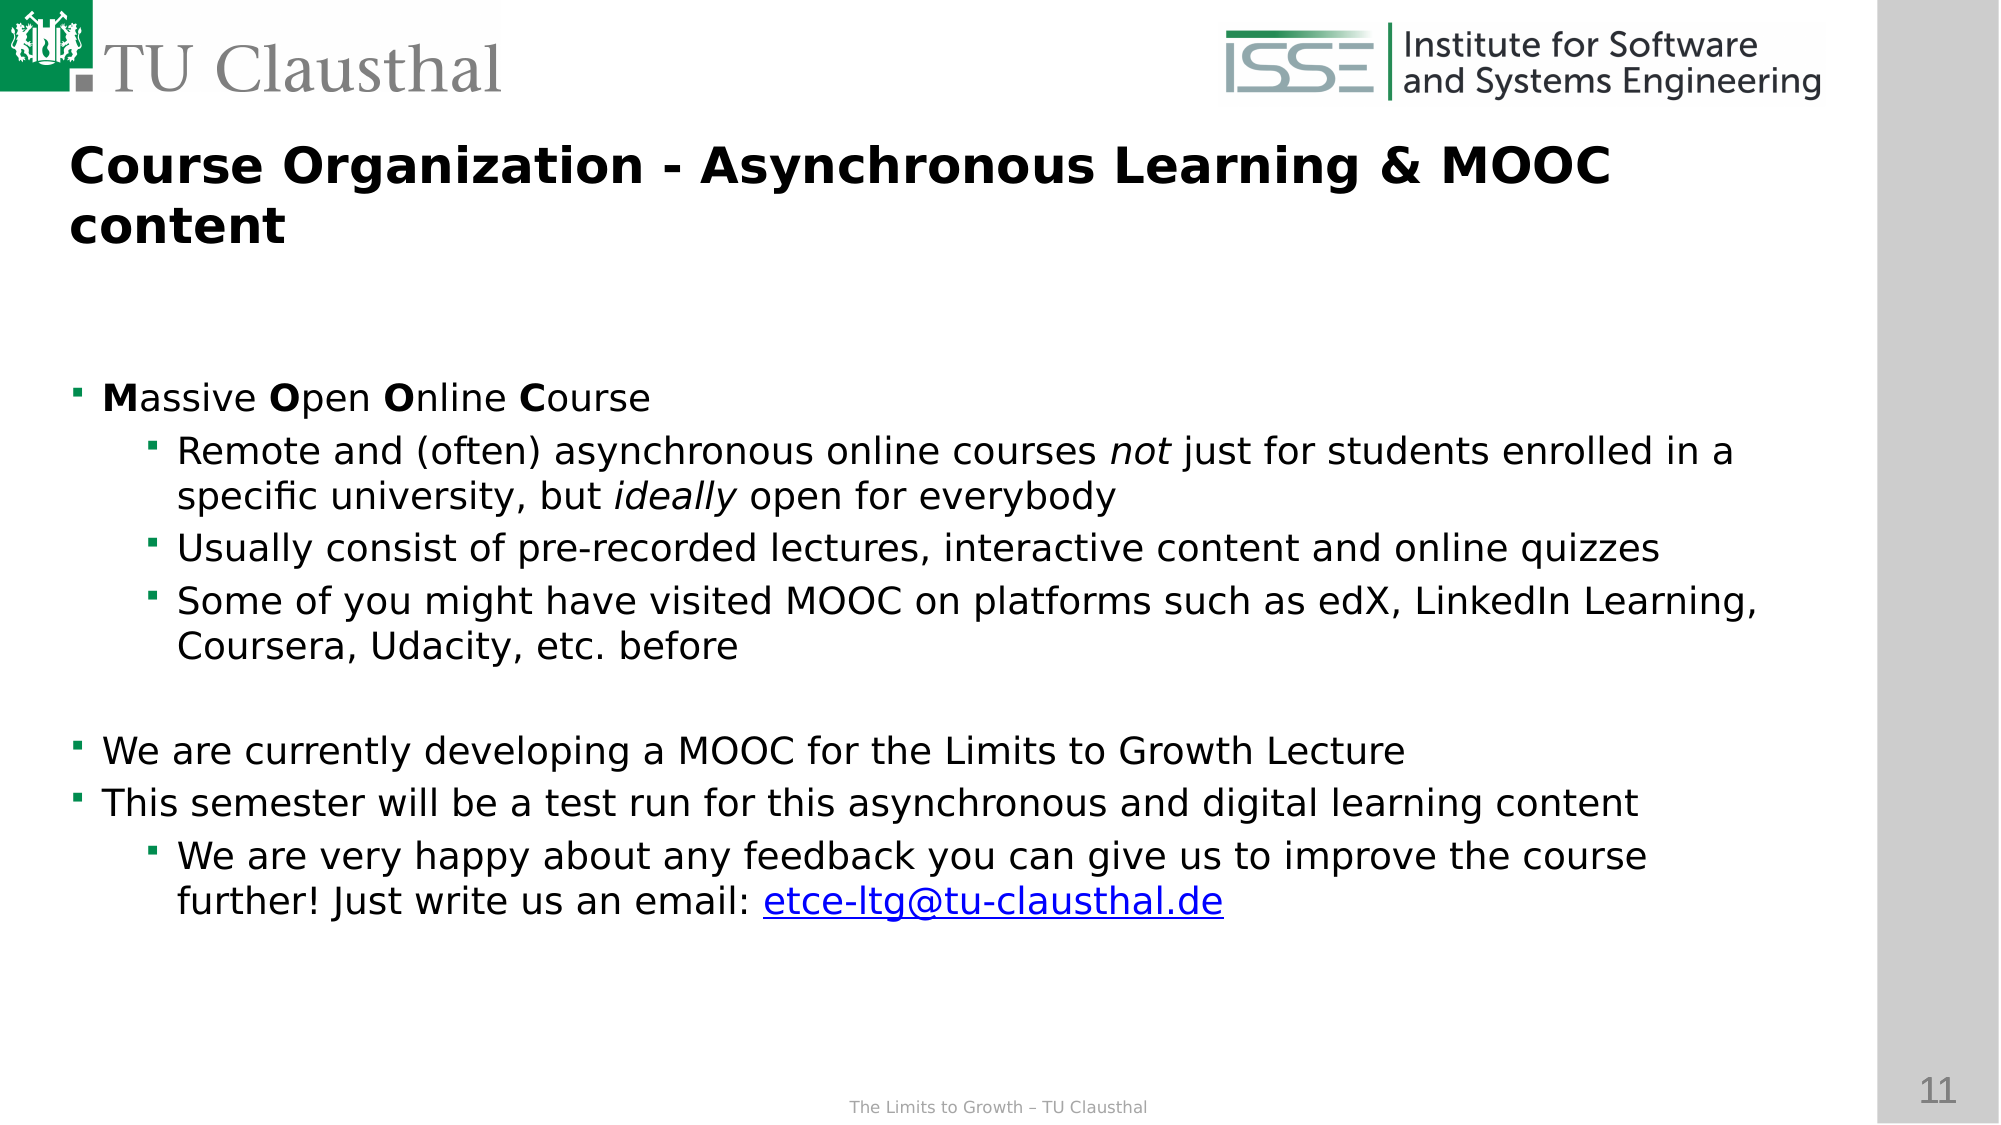

Course Organization - Asynchronous Learning & MOOC content
Massive Open Online Course
Remote and (often) asynchronous online courses not just for students enrolled in a specific university, but ideally open for everybody
Usually consist of pre-recorded lectures, interactive content and online quizzes
Some of you might have visited MOOC on platforms such as edX, LinkedIn Learning, Coursera, Udacity, etc. before

We are currently developing a MOOC for the Limits to Growth Lecture
This semester will be a test run for this asynchronous and digital learning content
We are very happy about any feedback you can give us to improve the course further! Just write us an email: etce-ltg@tu-clausthal.de